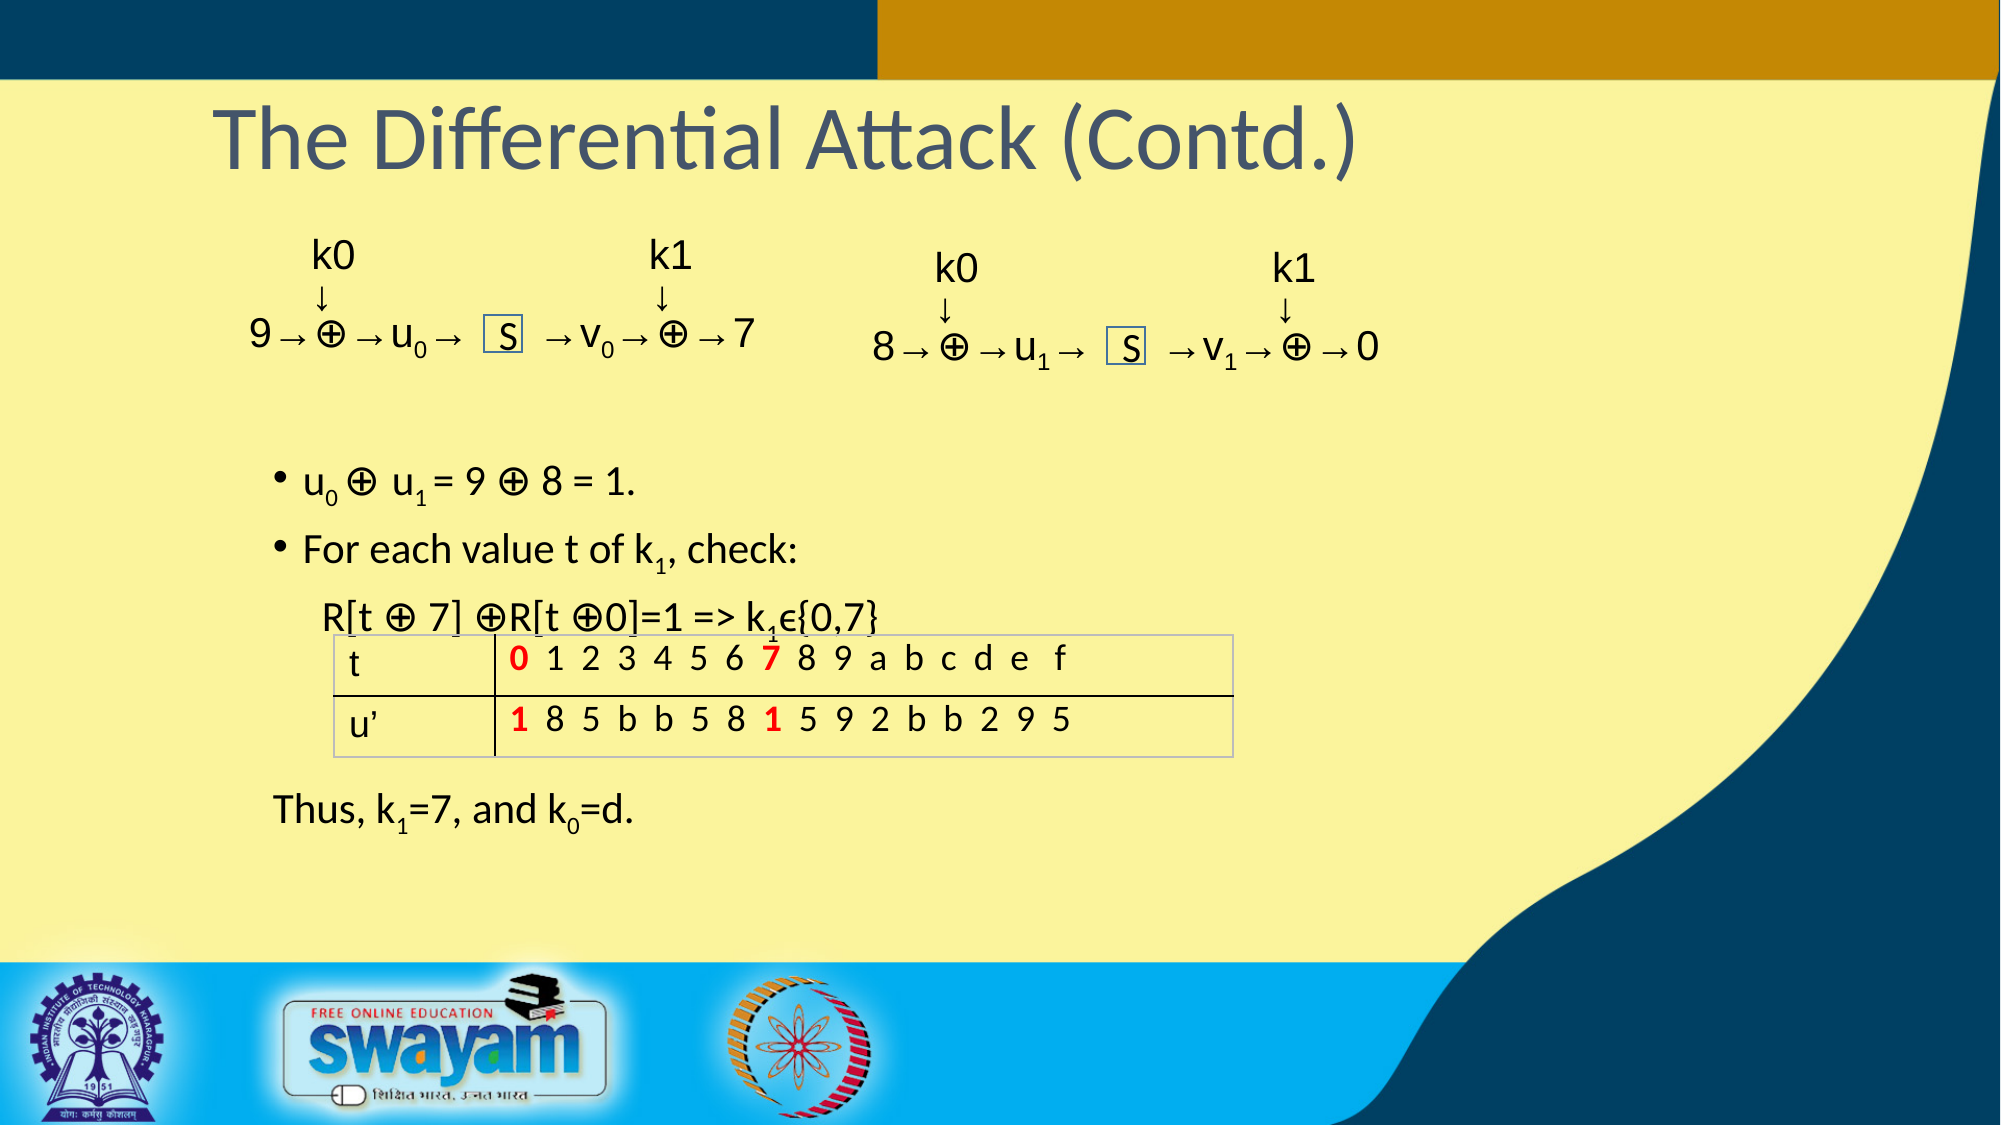

# The Differential Attack (Contd.)
k0
k1
↓
↓
9→⊕→u0→      →v0→⊕→7
S

k0
k1
↓
↓
8→⊕→u1→      →v1→⊕→0
S

u0 ⊕ u1 = 9 ⊕ 8 = 1.
For each value t of k1, check:
     R[t ⊕ 7] ⊕R[t ⊕0]=1 => k1ϵ{0,7}

Thus, k1=7, and k0=d.

| t | 0 1 2 3 4 5 6 7 8 9 a b c d e f |
| --- | --- |
| u’ | 1 8 5 b b 5 8 1 5 9 2 b b 2 9 5 |